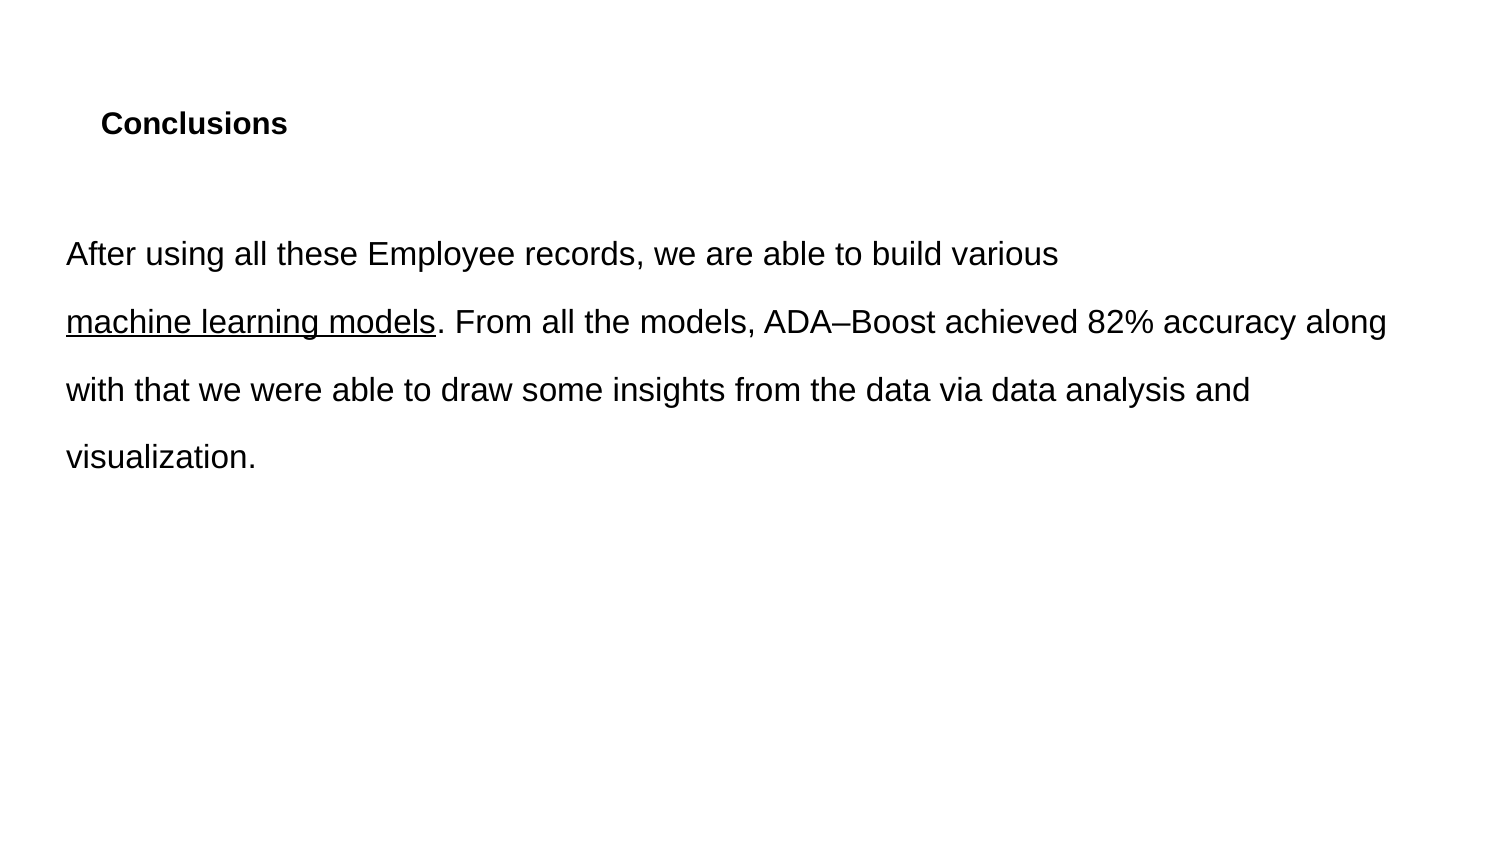

# Conclusions
After using all these Employee records, we are able to build various machine learning models. From all the models, ADA–Boost achieved 82% accuracy along with that we were able to draw some insights from the data via data analysis and visualization.